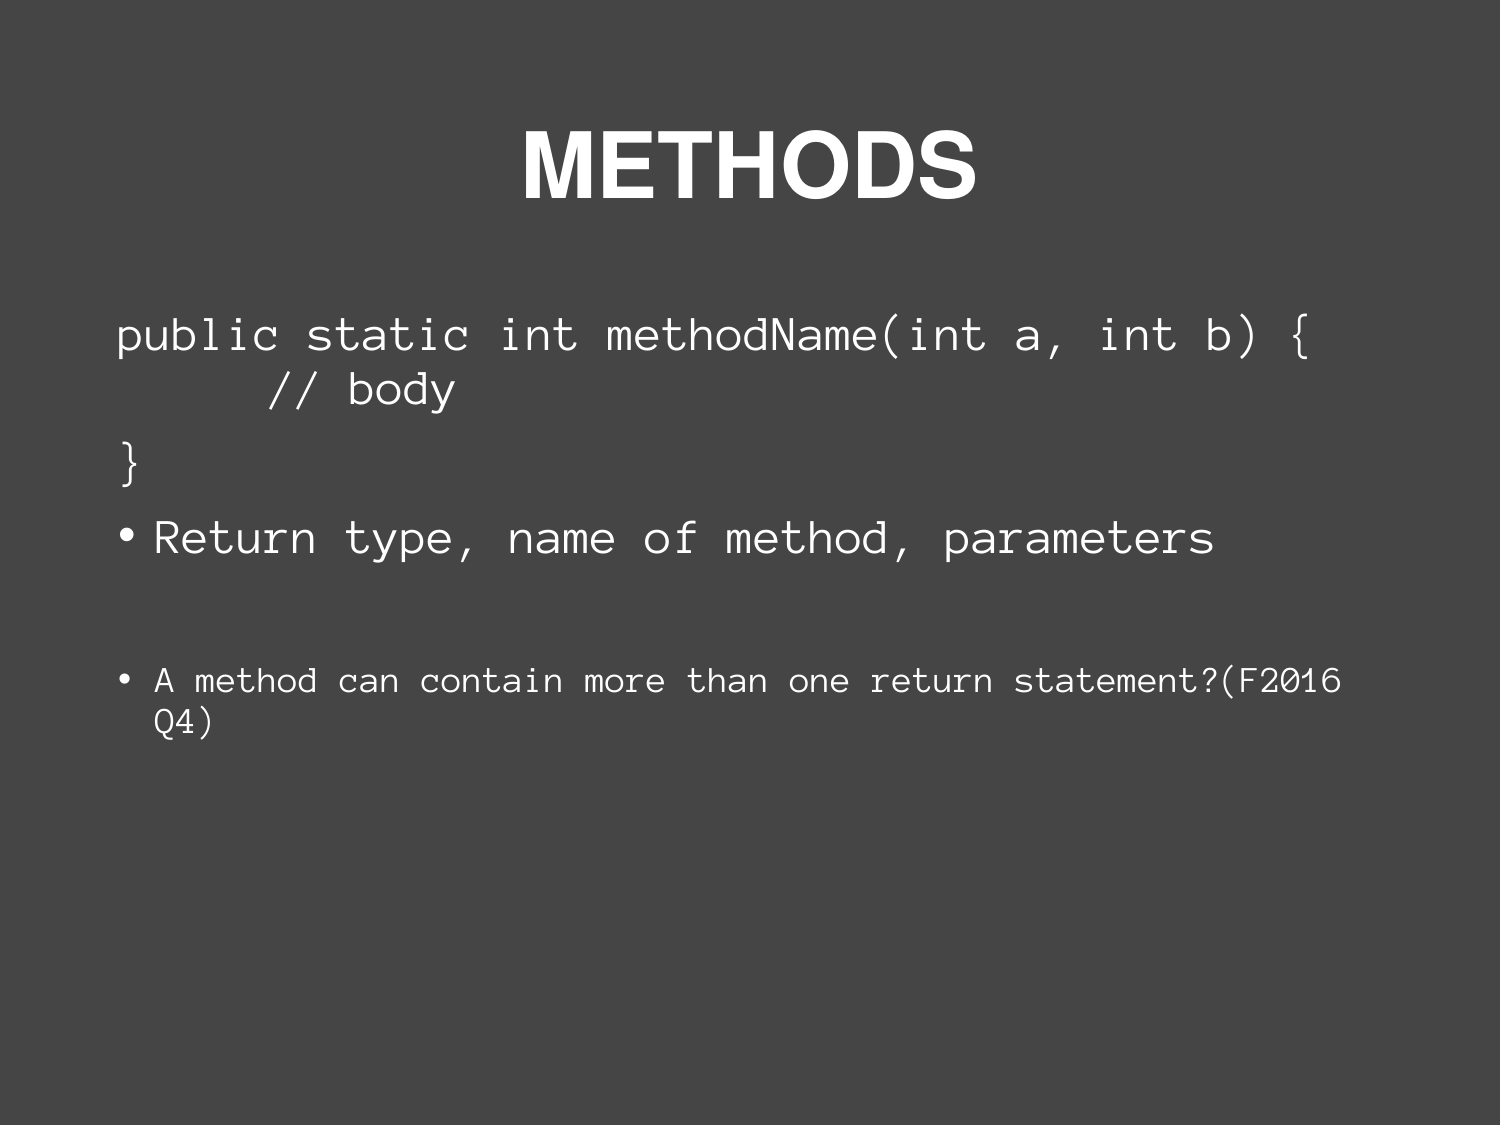

# Methods
public static int methodName(int a, int b) { 	// body
}
Return type, name of method, parameters

A method can contain more than one return statement?(F2016 Q4)